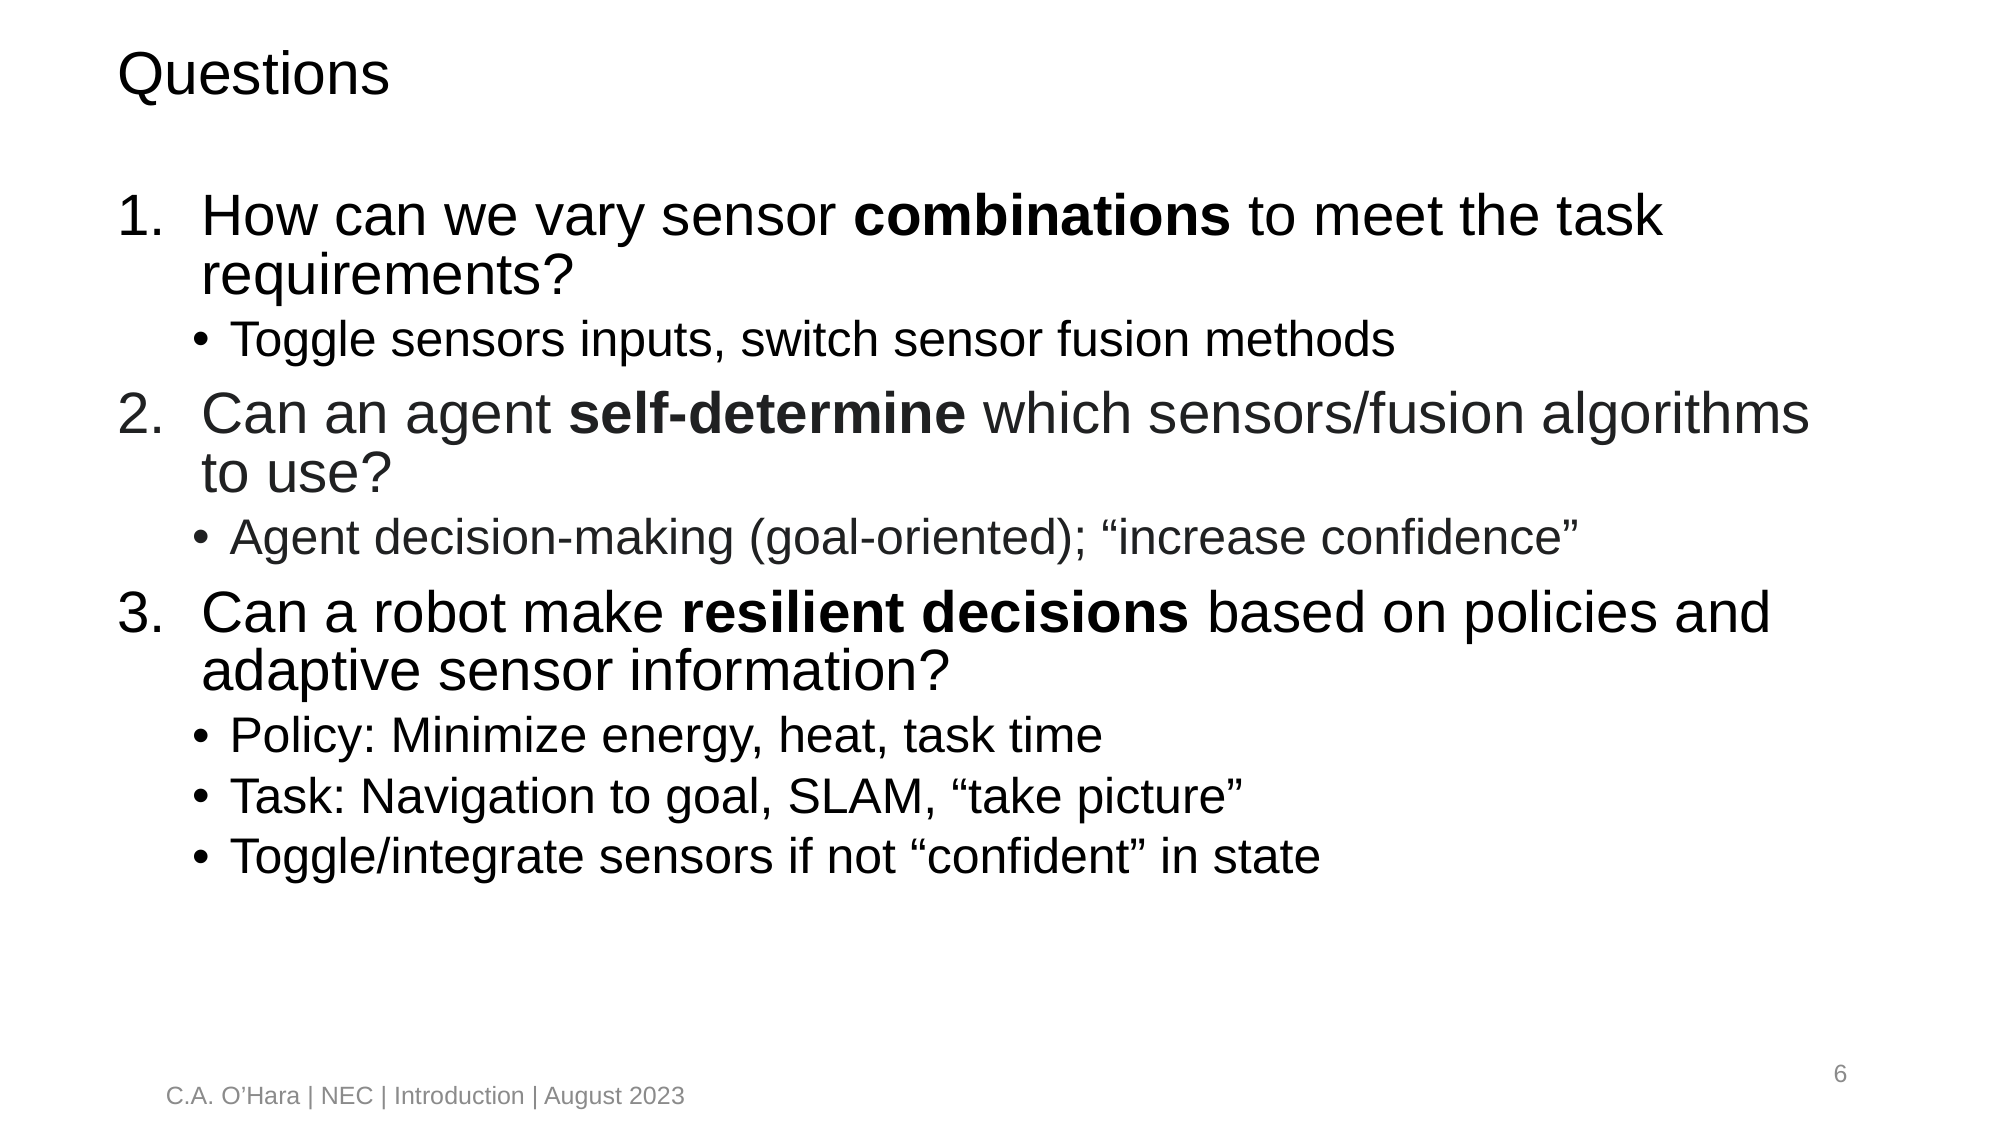

# Questions
How can we vary sensor combinations to meet the task requirements?
Toggle sensors inputs, switch sensor fusion methods
Can an agent self-determine which sensors/fusion algorithms to use?
Agent decision-making (goal-oriented); “increase confidence”
Can a robot make resilient decisions based on policies and adaptive sensor information?
Policy: Minimize energy, heat, task time
Task: Navigation to goal, SLAM, “take picture”
Toggle/integrate sensors if not “confident” in state
6
C.A. O’Hara | NEC | Introduction | August 2023